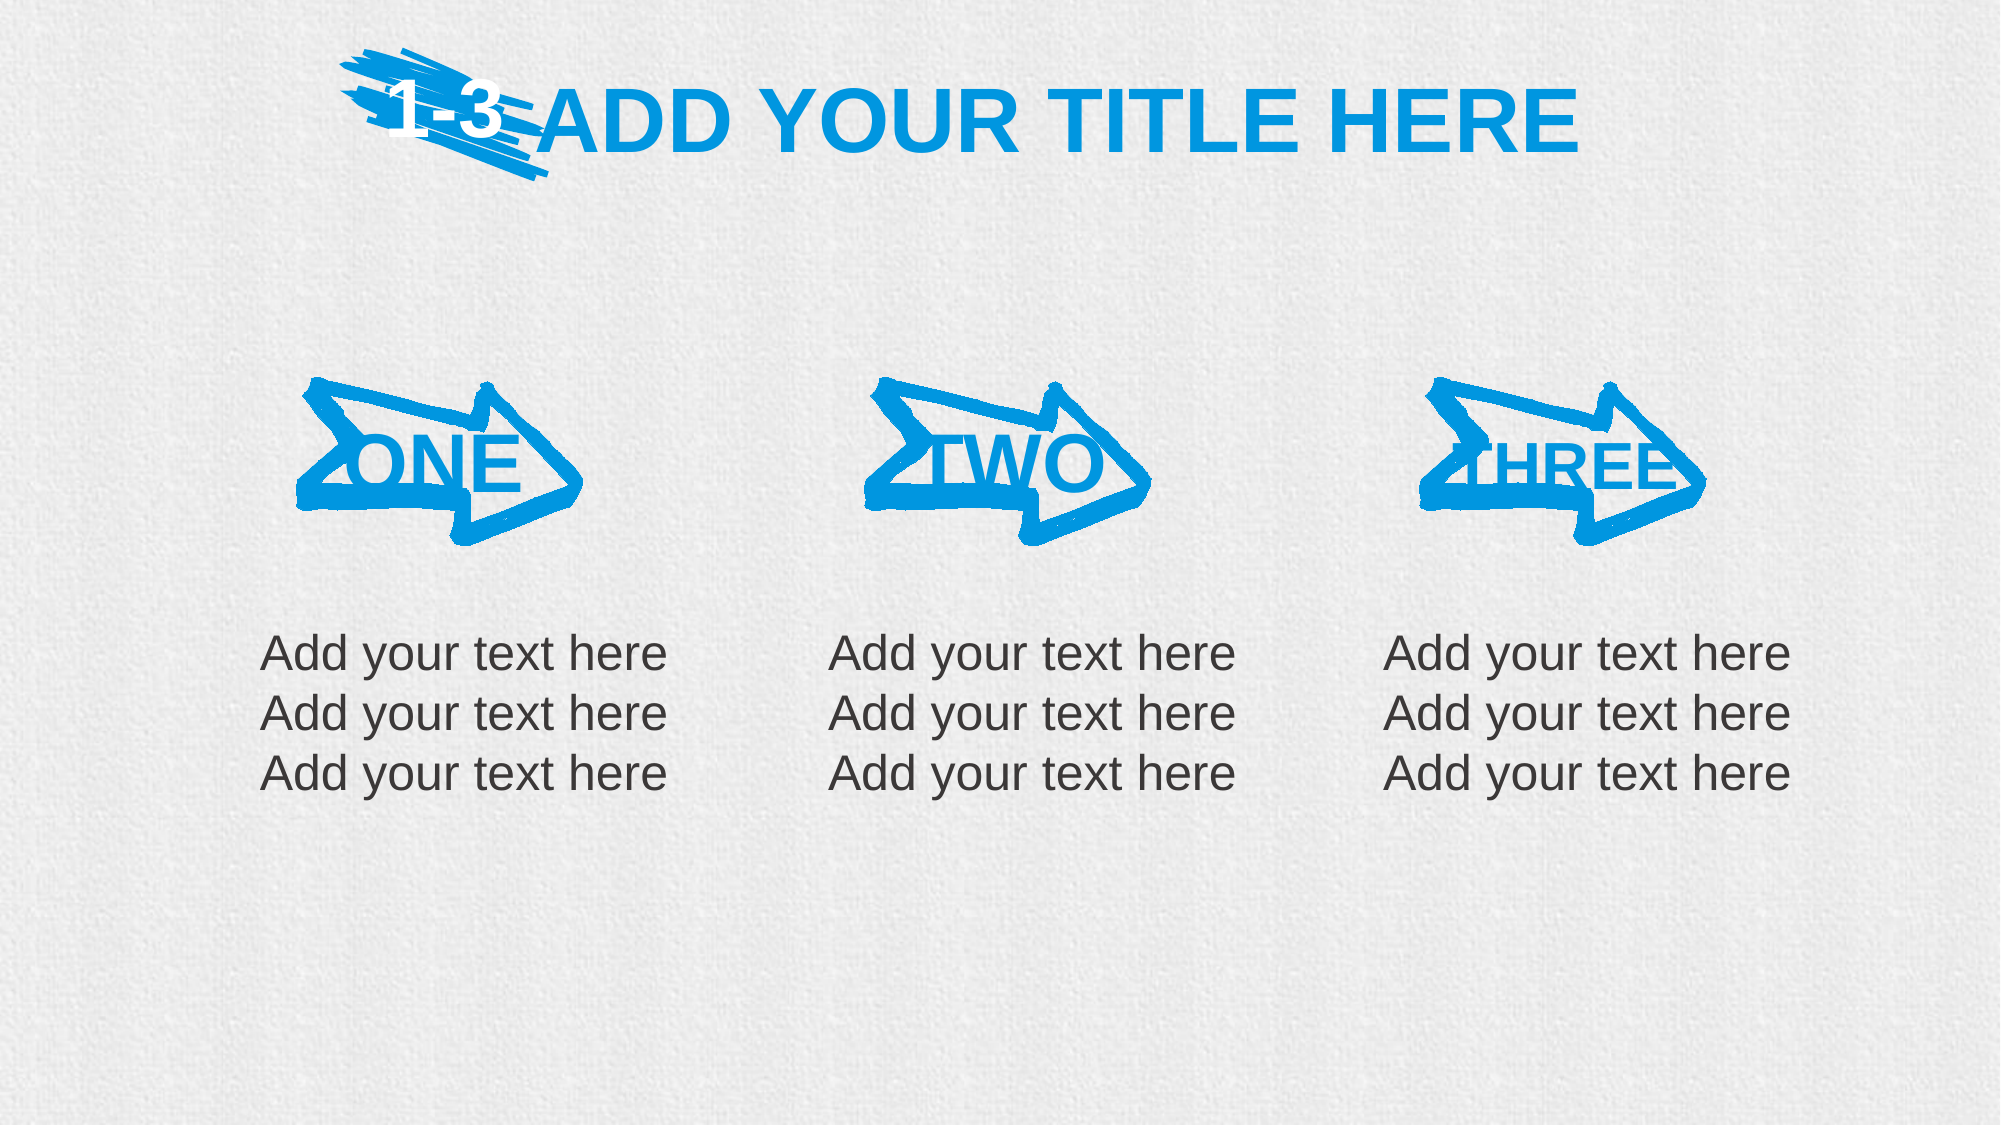

1-3
ADD YOUR TITLE HERE

ONE
TWO
THREE
Add your text here
Add your text here
Add your text here

Add your text here
Add your text here
Add your text here

Add your text here
Add your text here
Add your text here